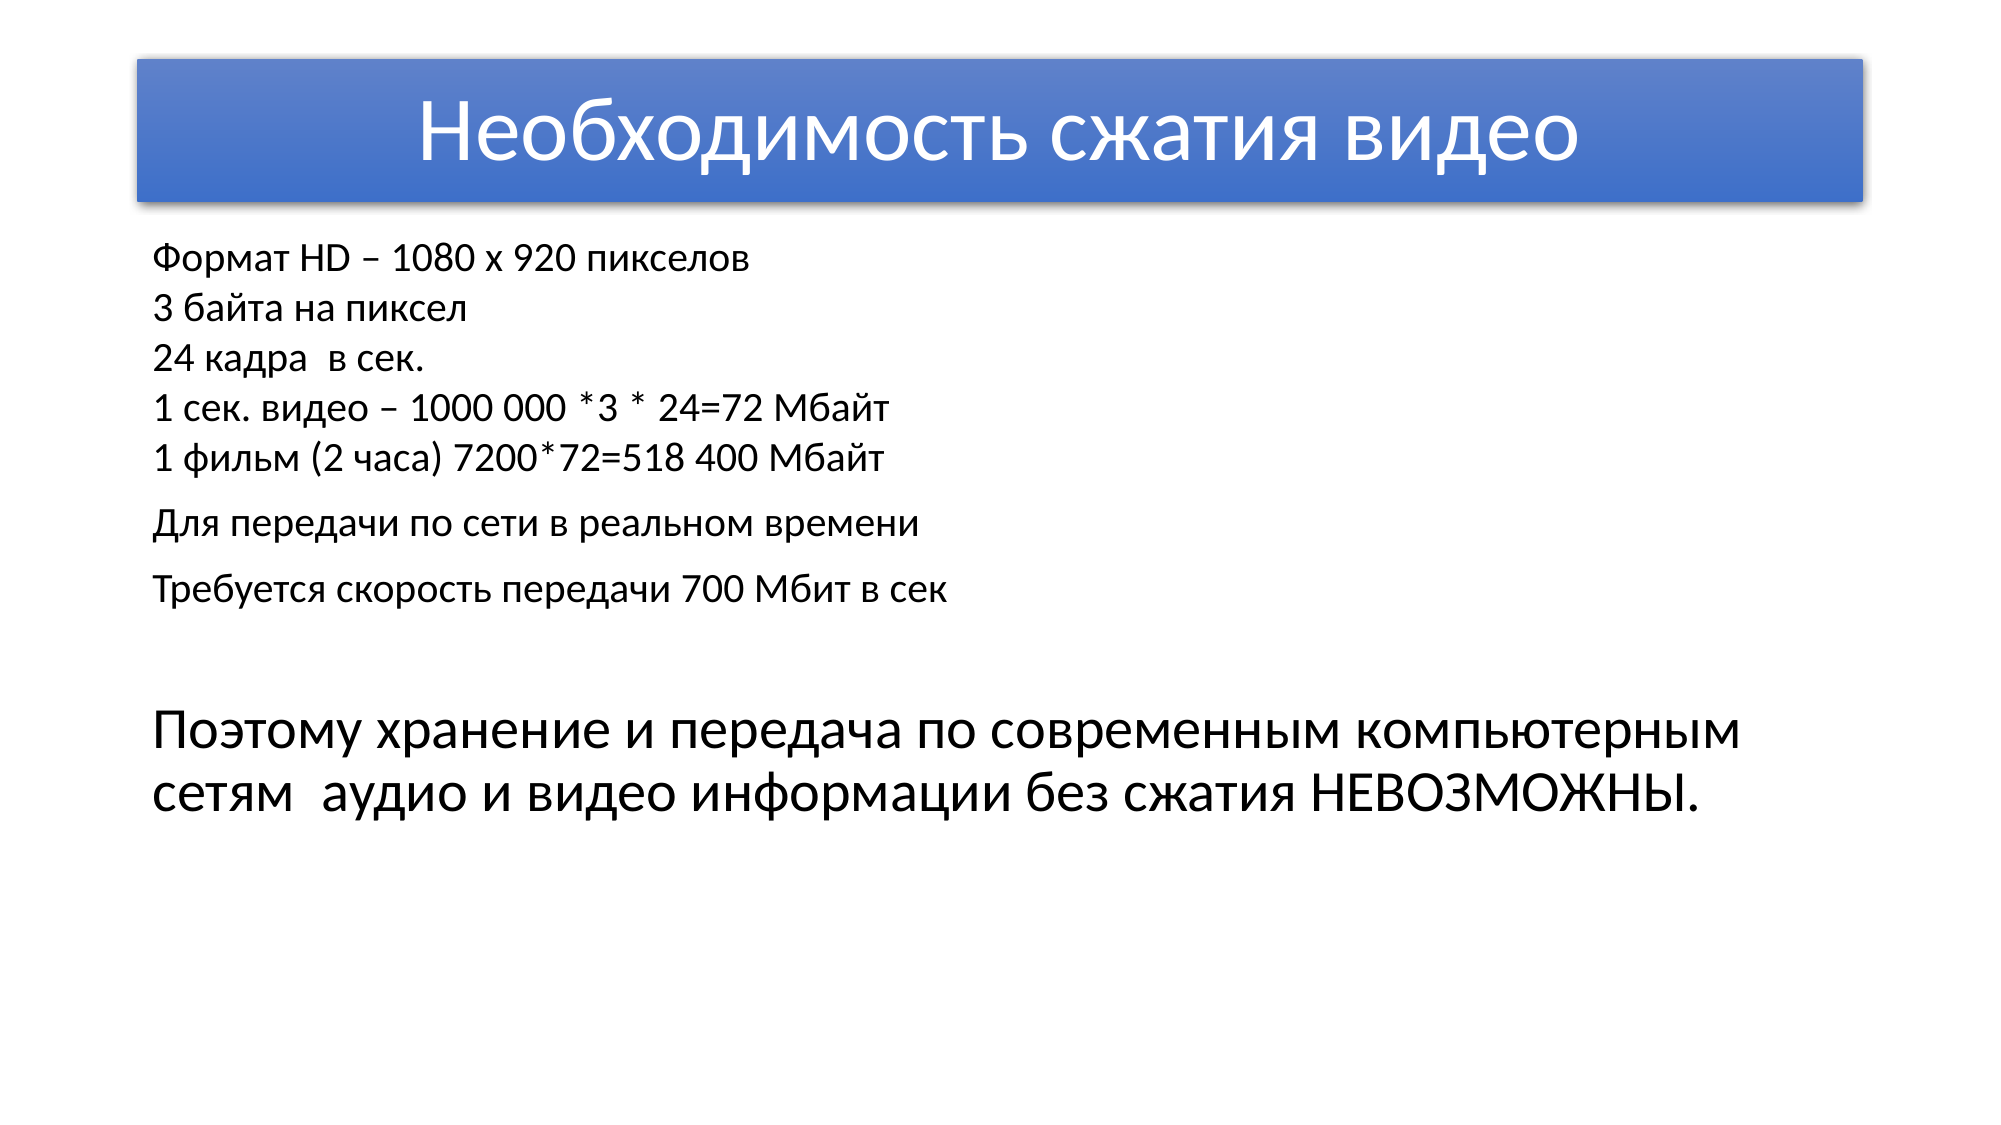

# Необходимость сжатия видео
Формат HD – 1080 x 920 пикселов
3 байта на пиксел
24 кадра  в сек.
1 сек. видео – 1000 000 *3 * 24=72 Мбайт
1 фильм (2 часа) 7200*72=518 400 Мбайт
Для передачи по сети в реальном времени
Требуется скорость передачи 700 Мбит в сек

Поэтому хранение и передача по современным компьютерным сетям  аудио и видео информации без сжатия НЕВОЗМОЖНЫ.